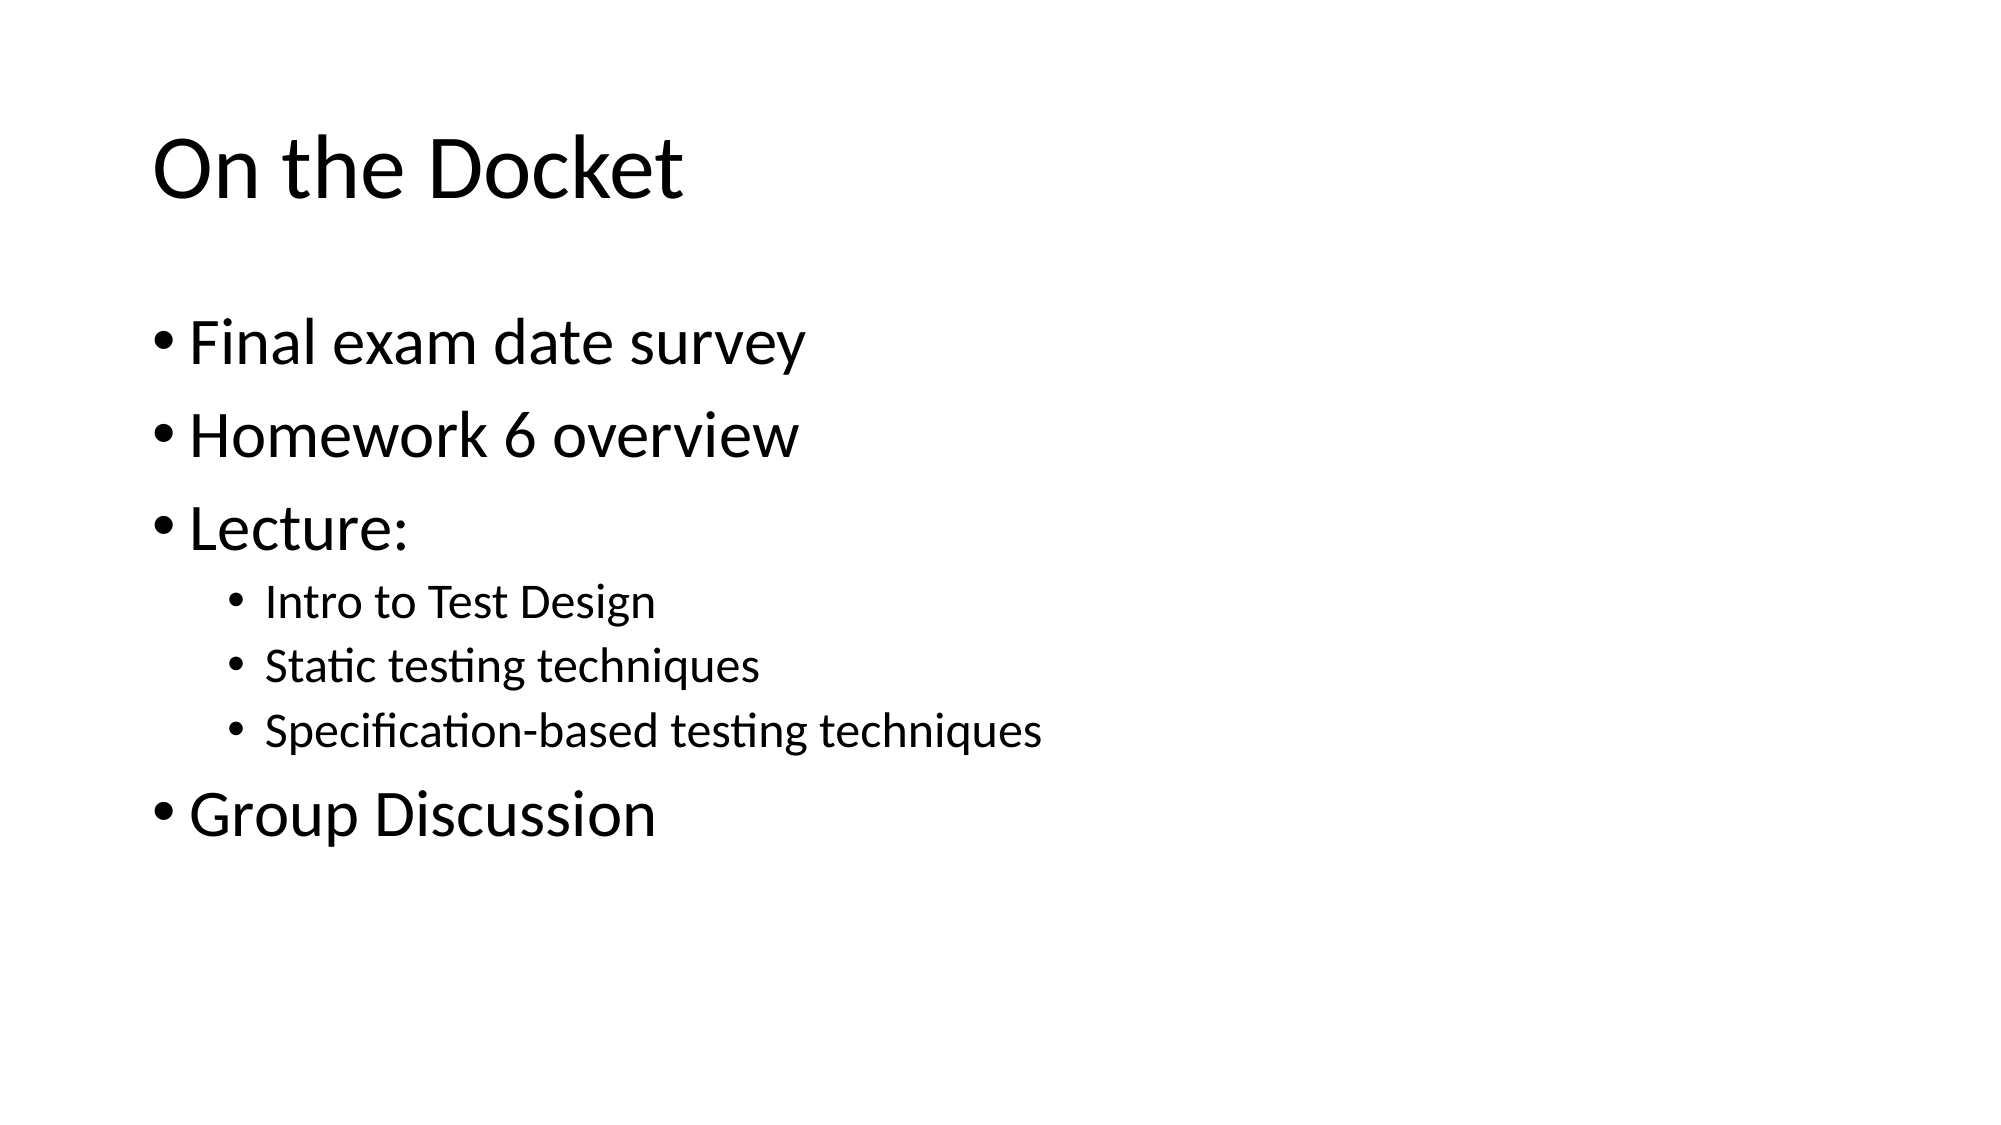

# On the Docket
Final exam date survey
Homework 6 overview
Lecture:
Intro to Test Design
Static testing techniques
Specification-based testing techniques
Group Discussion